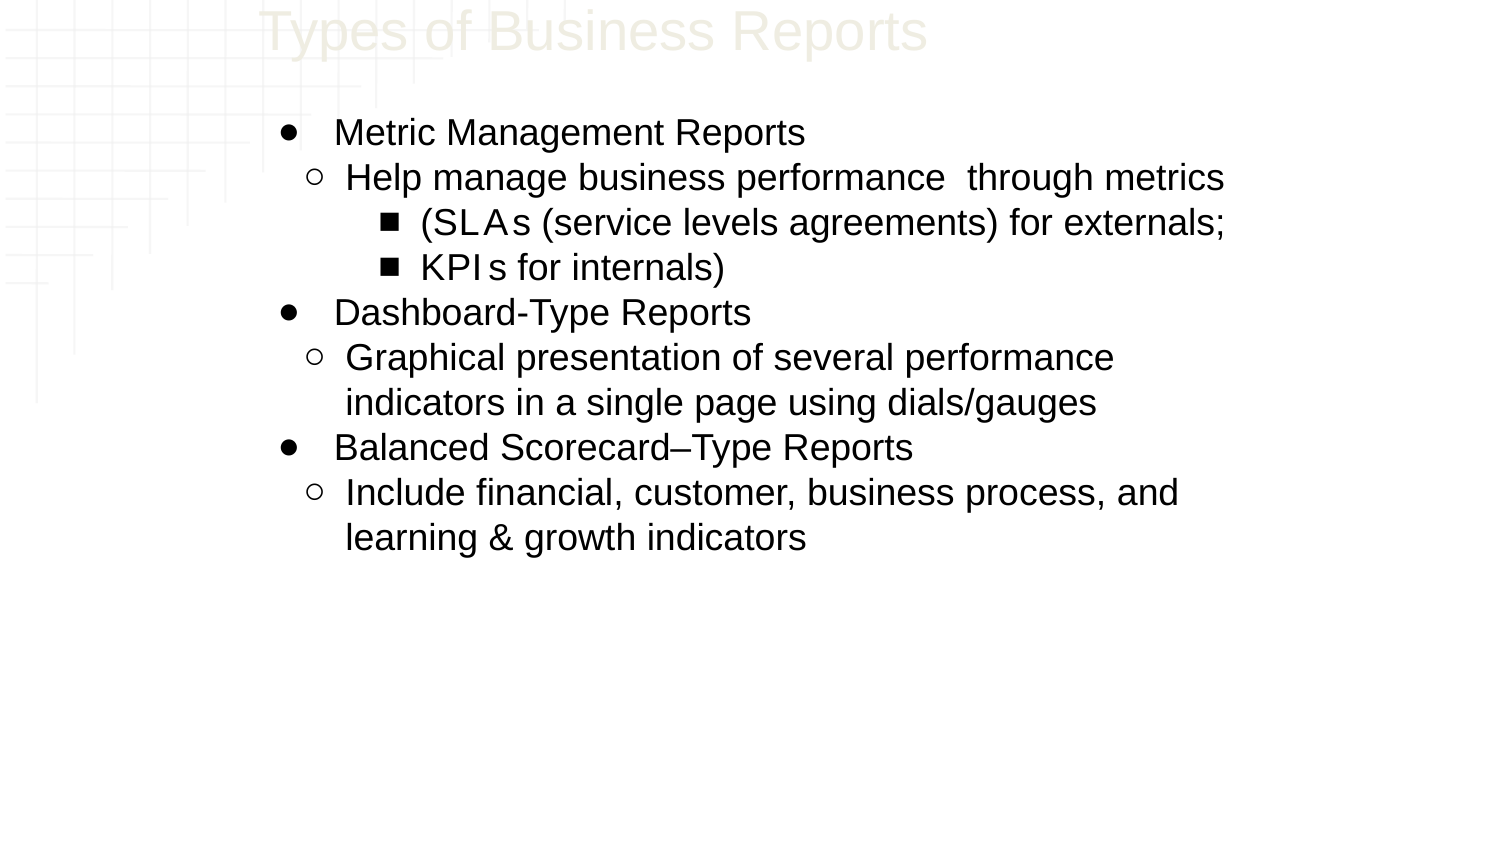

# Types of Business Reports
Metric Management Reports
Help manage business performance  through metrics
(S L  A s (service levels agreements) for externals;
K P I s for internals)
Dashboard-Type Reports
Graphical presentation of several performance indicators in a single page using dials/gauges
Balanced Scorecard–Type Reports
Include financial, customer, business process, and learning & growth indicators